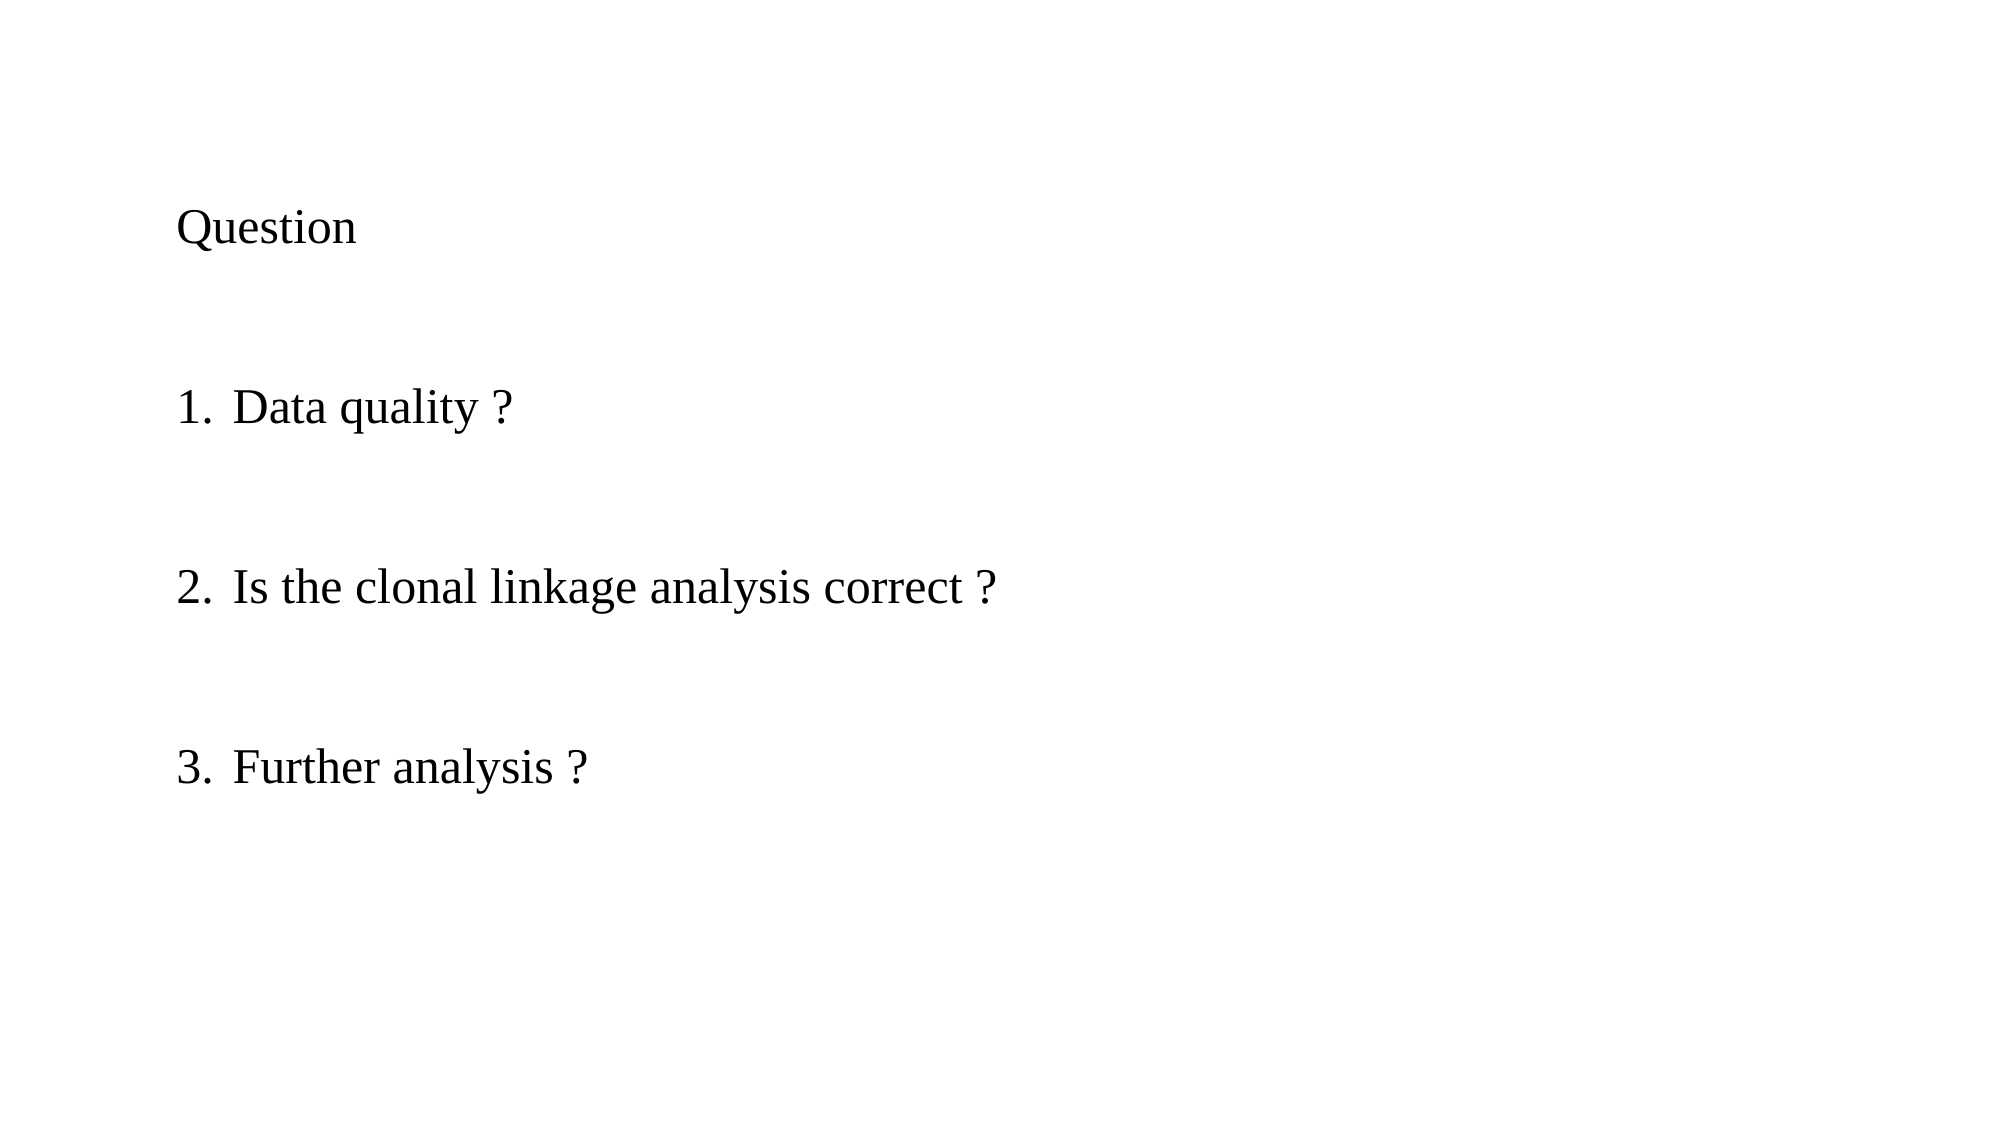

Question

Data quality ?

Is the clonal linkage analysis correct ?

Further analysis ?